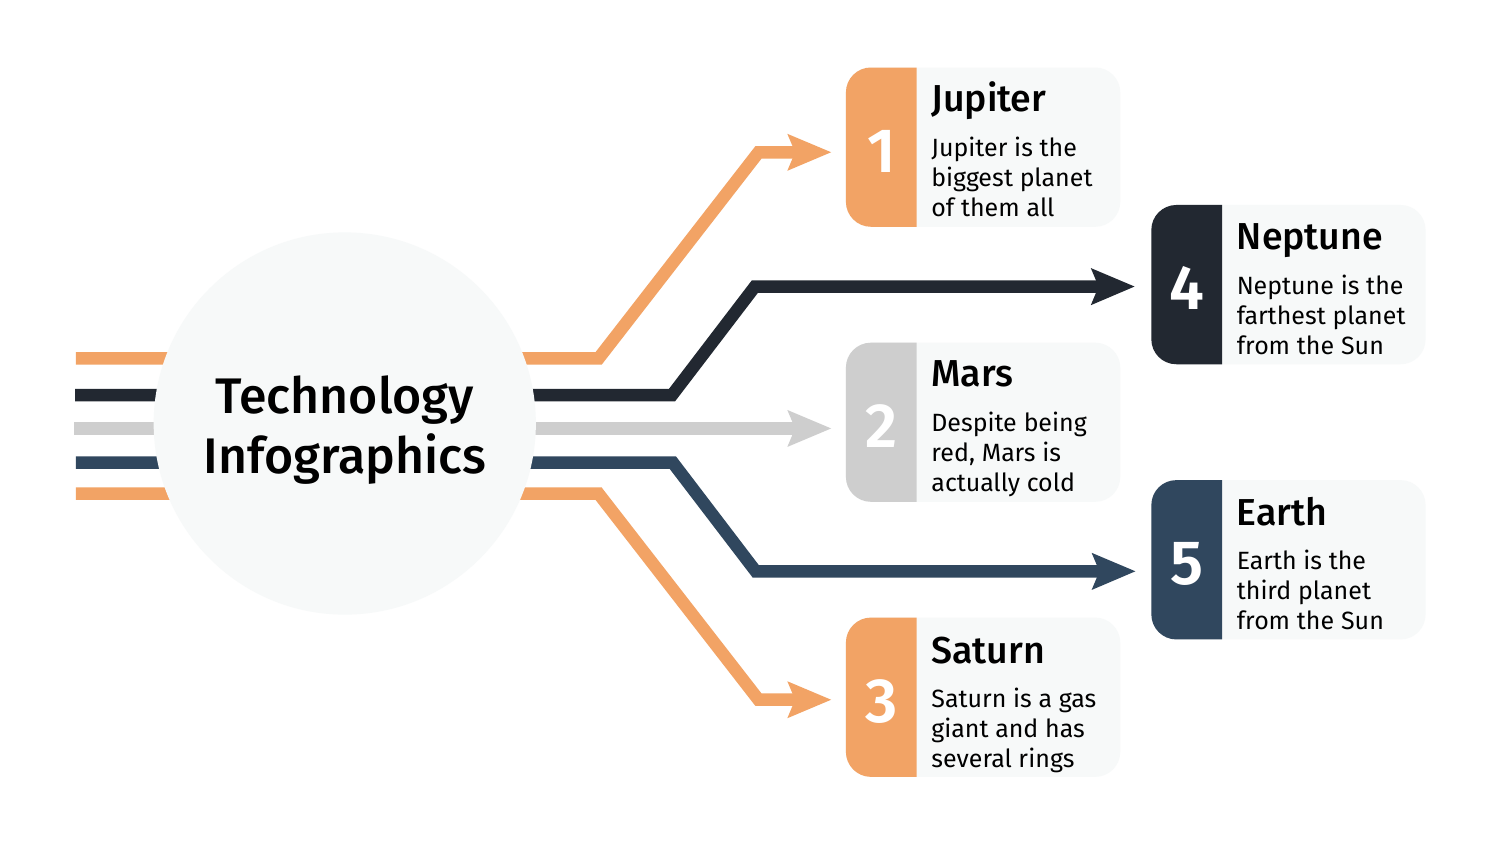

Jupiter

1
Jupiter is the biggest planet of them all

4
Neptune
Technology Infographics
Neptune is the farthest planet from the Sun

Mars

2
Despite being red, Mars is actually cold

5
Earth

Earth is the third planet from the Sun

3
Saturn
Saturn is a gas giant and has several rings